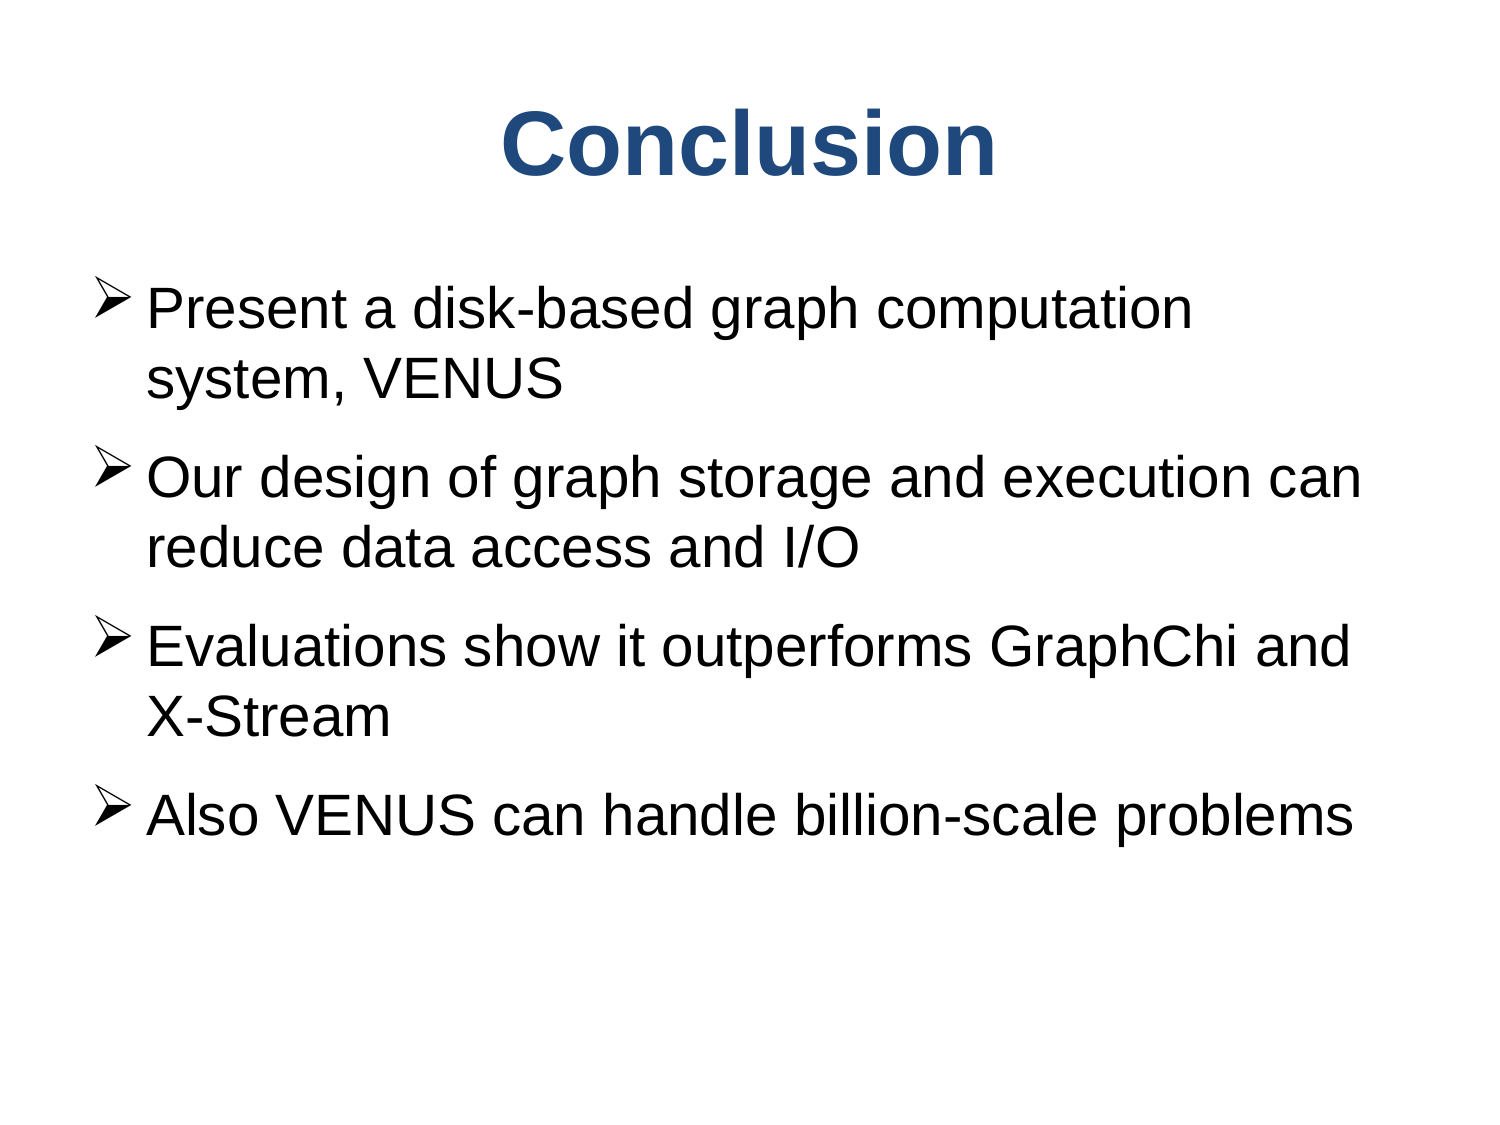

# Conclusion
Present a disk-based graph computation system, VENUS
Our design of graph storage and execution can reduce data access and I/O
Evaluations show it outperforms GraphChi and X-Stream
Also VENUS can handle billion-scale problems